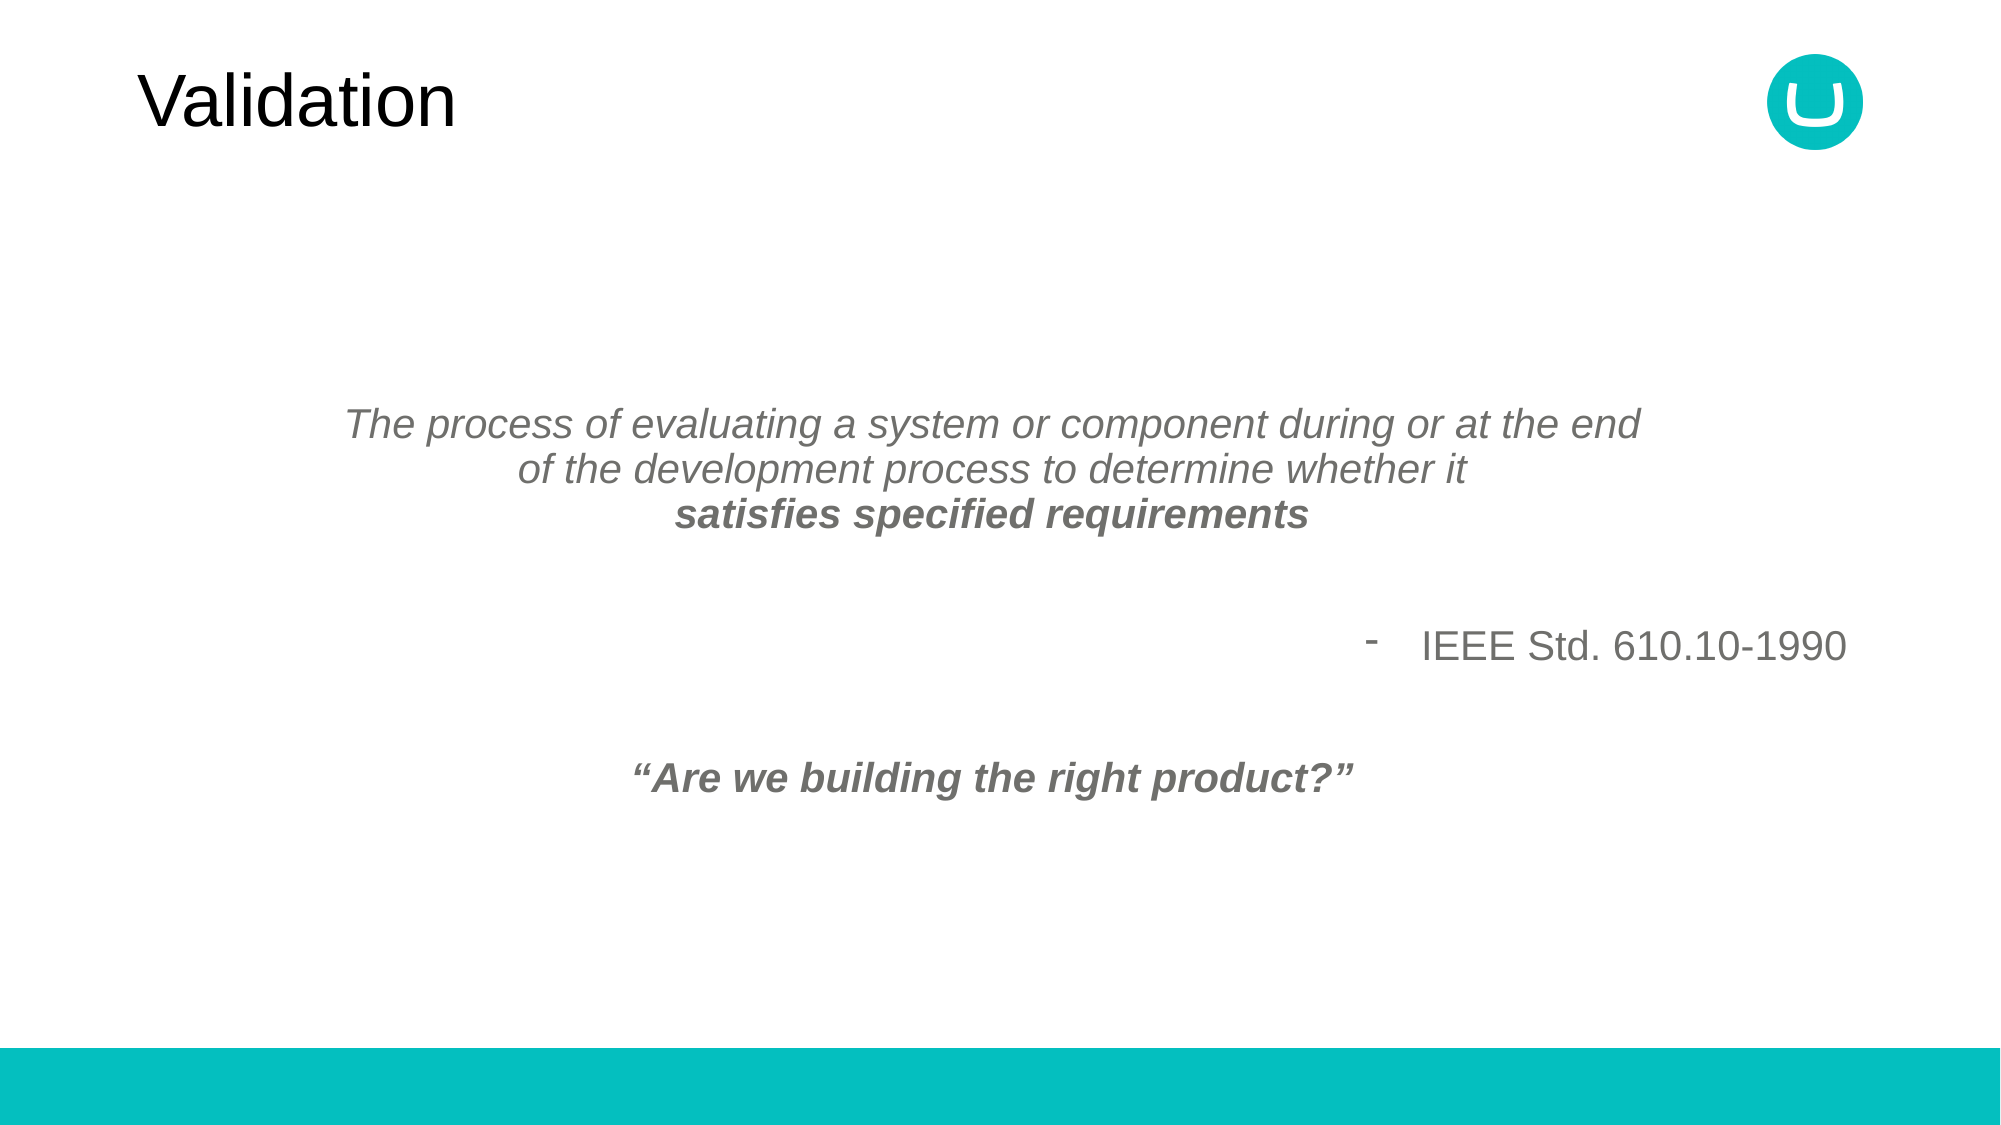

# Validation
The process of evaluating a system or component during or at the end
of the development process to determine whether it
satisfies specified requirements

IEEE Std. 610.10-1990

“Are we building the right product?”